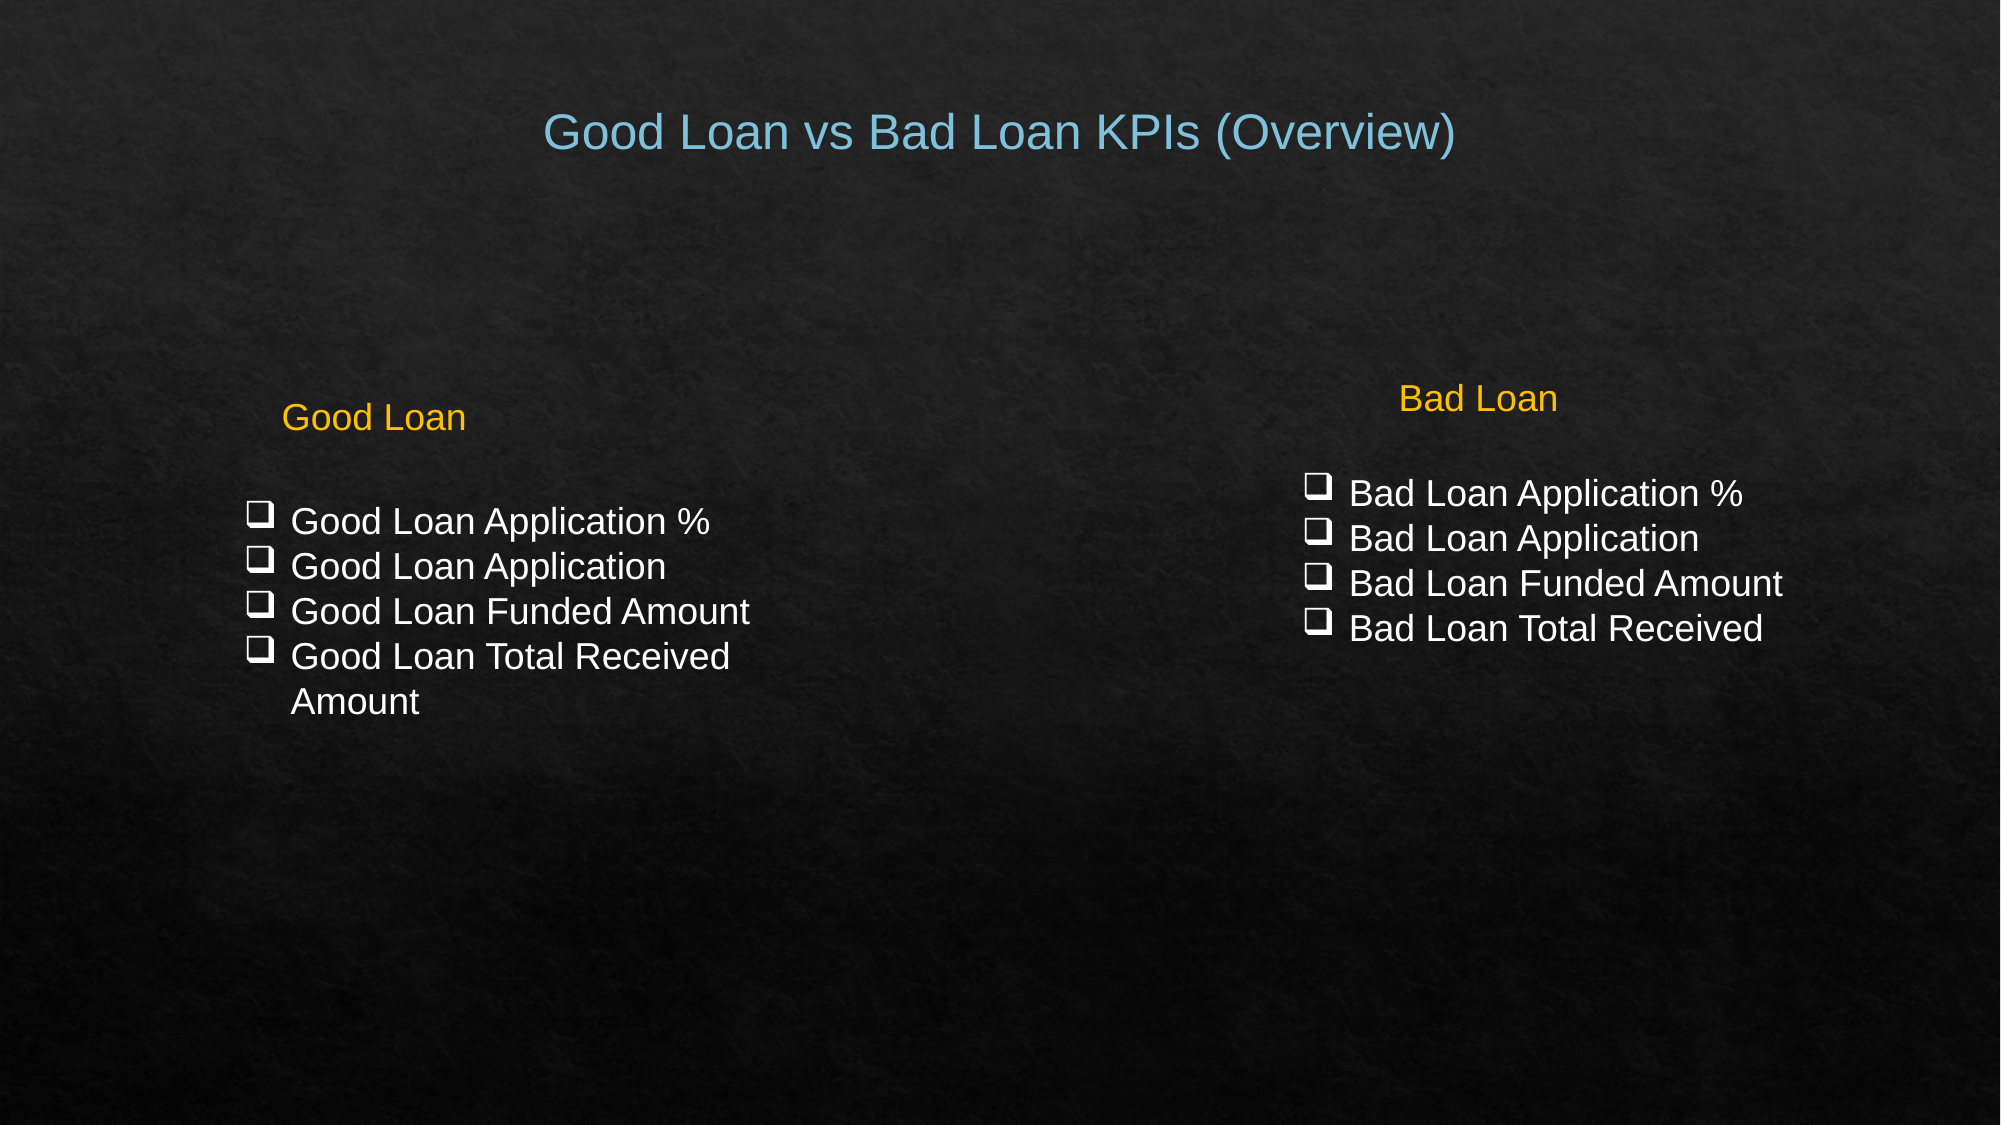

Good Loan vs Bad Loan KPIs (Overview)

Bad Loan
Good Loan

Bad Loan Application %
Bad Loan Application
Bad Loan Funded Amount
Bad Loan Total Received
Good Loan Application %
Good Loan Application
Good Loan Funded Amount
Good Loan Total Received Amount